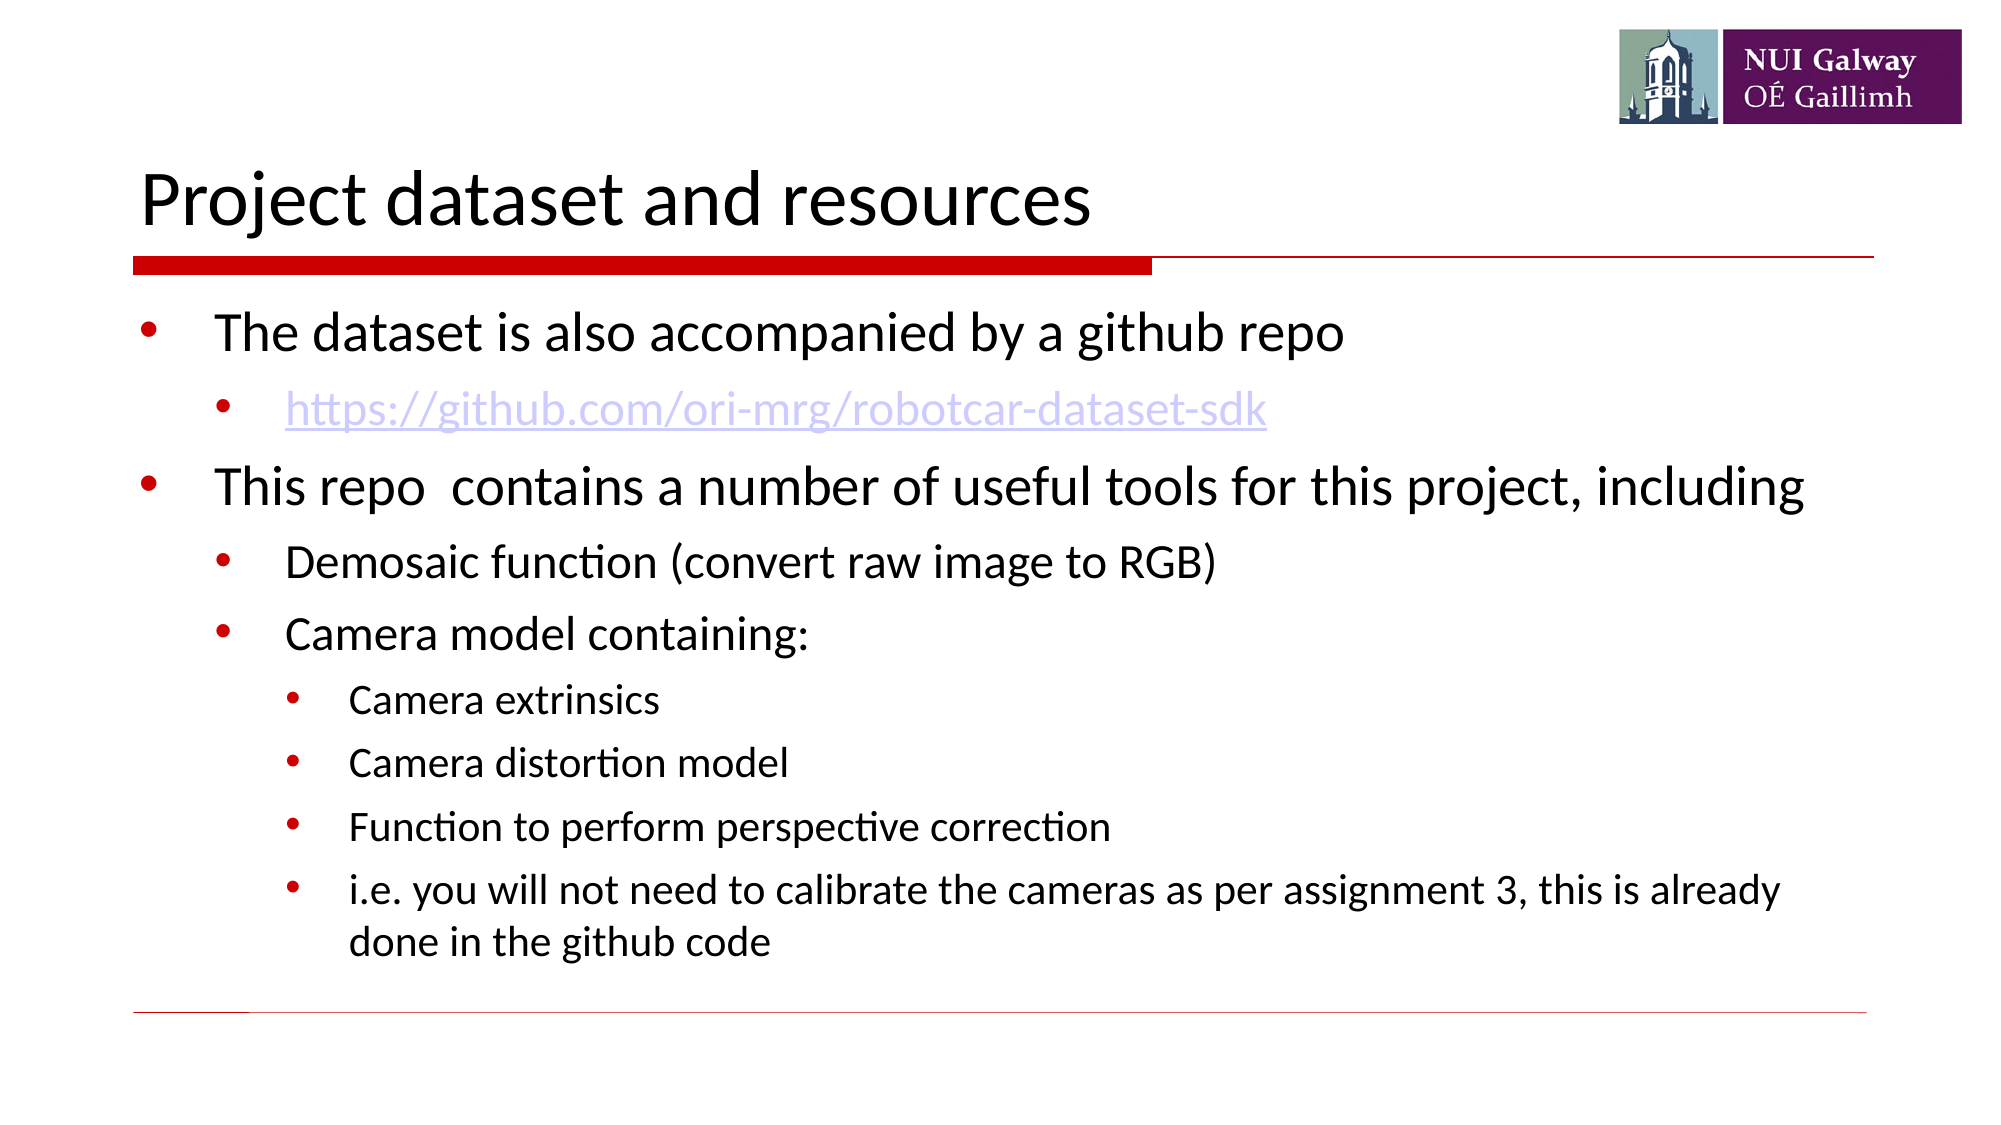

# Project dataset and resources
The dataset is also accompanied by a github repo
https://github.com/ori-mrg/robotcar-dataset-sdk
This repo  contains a number of useful tools for this project, including
Demosaic function (convert raw image to RGB)
Camera model containing:
Camera extrinsics
Camera distortion model
Function to perform perspective correction
i.e. you will not need to calibrate the cameras as per assignment 3, this is already done in the github code